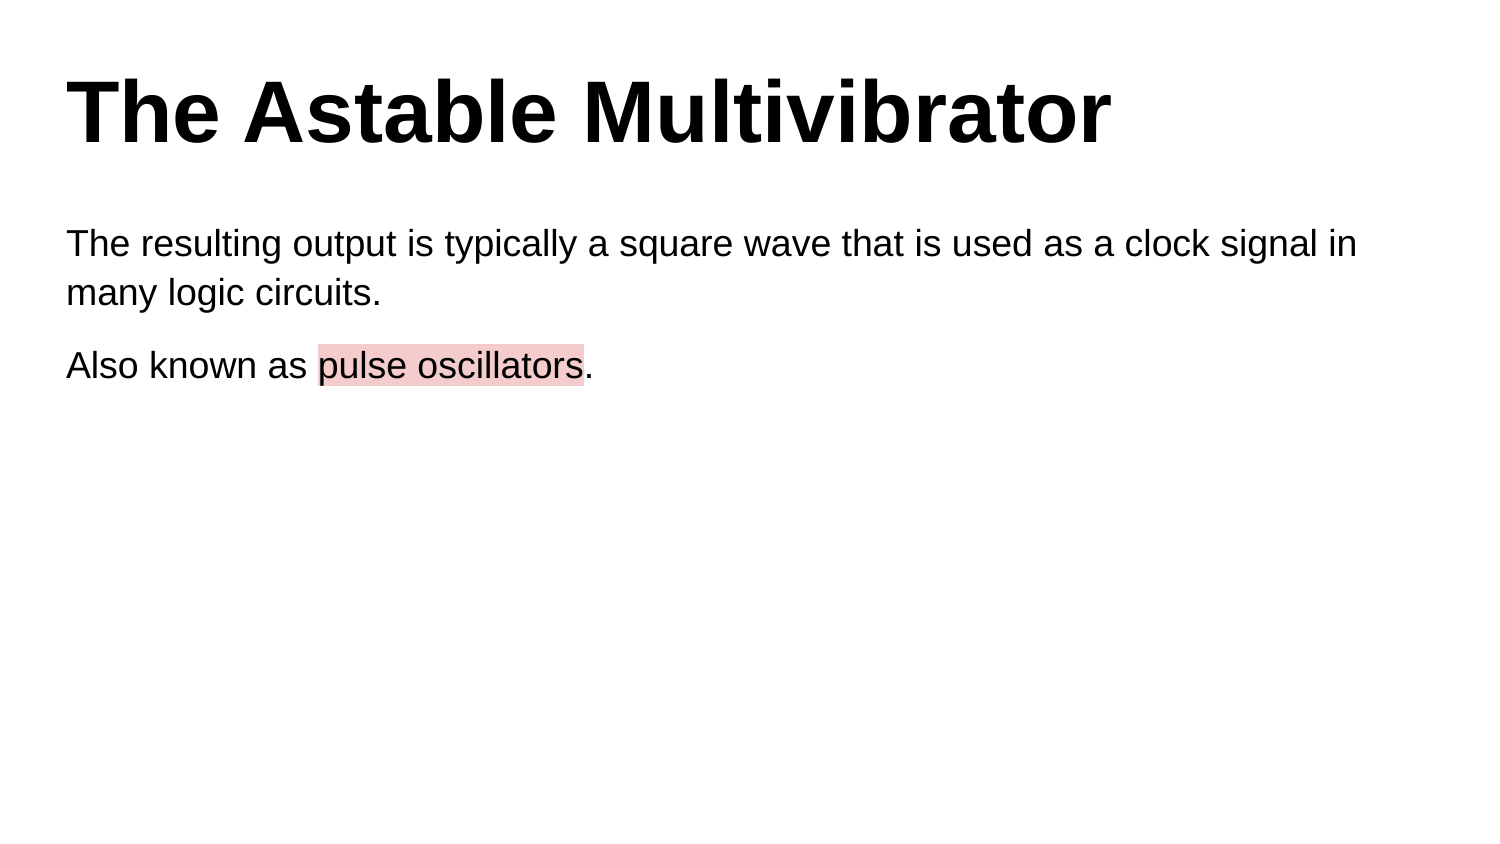

# The Astable Multivibrator
The resulting output is typically a square wave that is used as a clock signal in many logic circuits.
Also known as pulse oscillators.